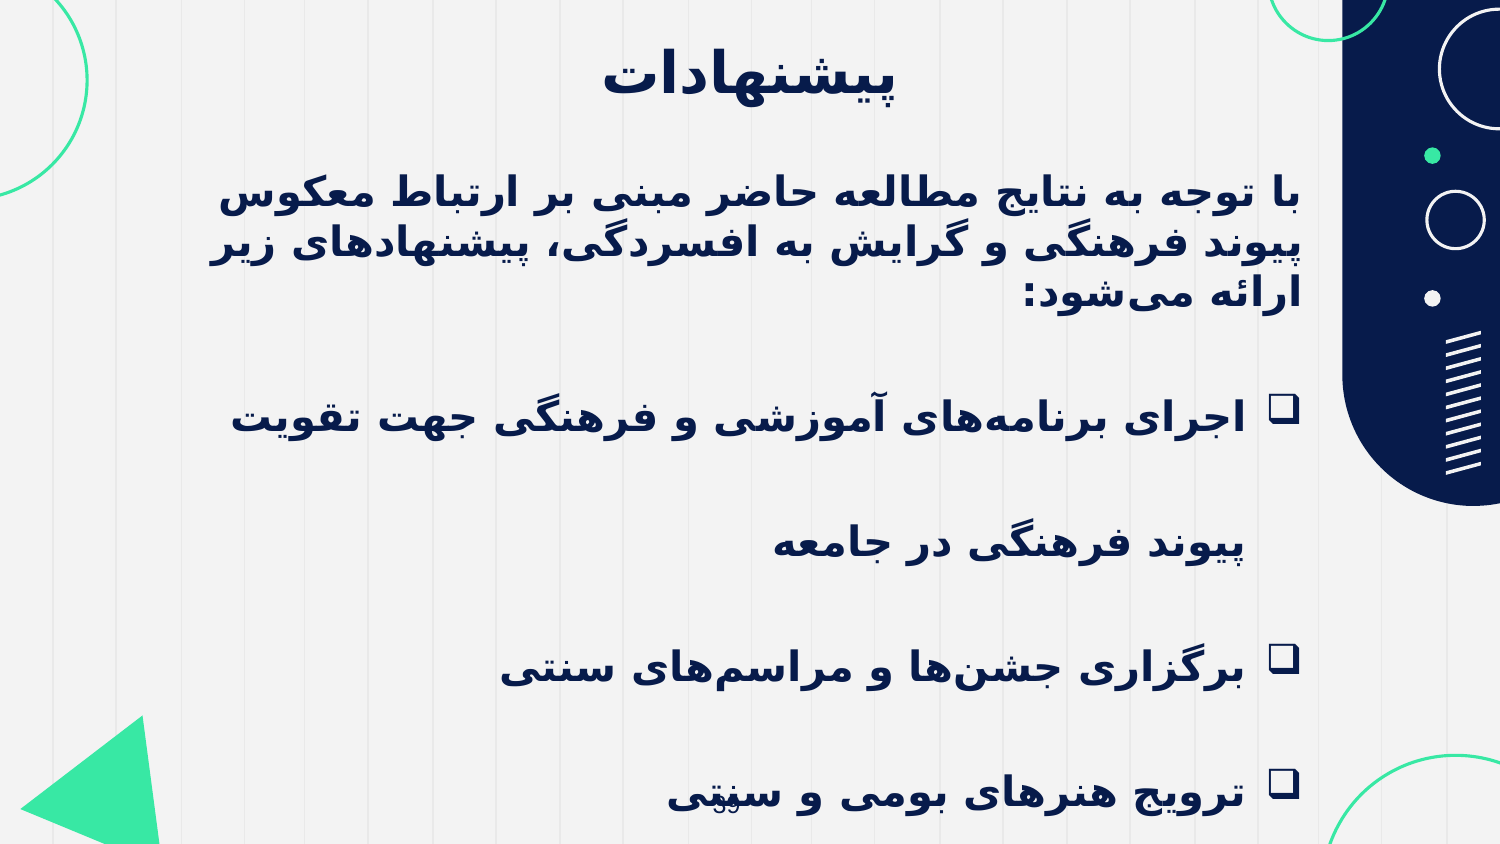

پیشنهادات
با توجه به نتایج مطالعه حاضر مبنی بر ارتباط معکوس پیوند فرهنگی و گرایش به افسردگی، پیشنهادهای زیر ارائه می‌شود:
اجرای برنامه‌های آموزشی و فرهنگی جهت تقویت پیوند فرهنگی در جامعه
برگزاری جشن‌ها و مراسم‌های سنتی
ترویج هنرهای بومی و سنتی
ایجاد مراکز مشاوره فرهنگی
39